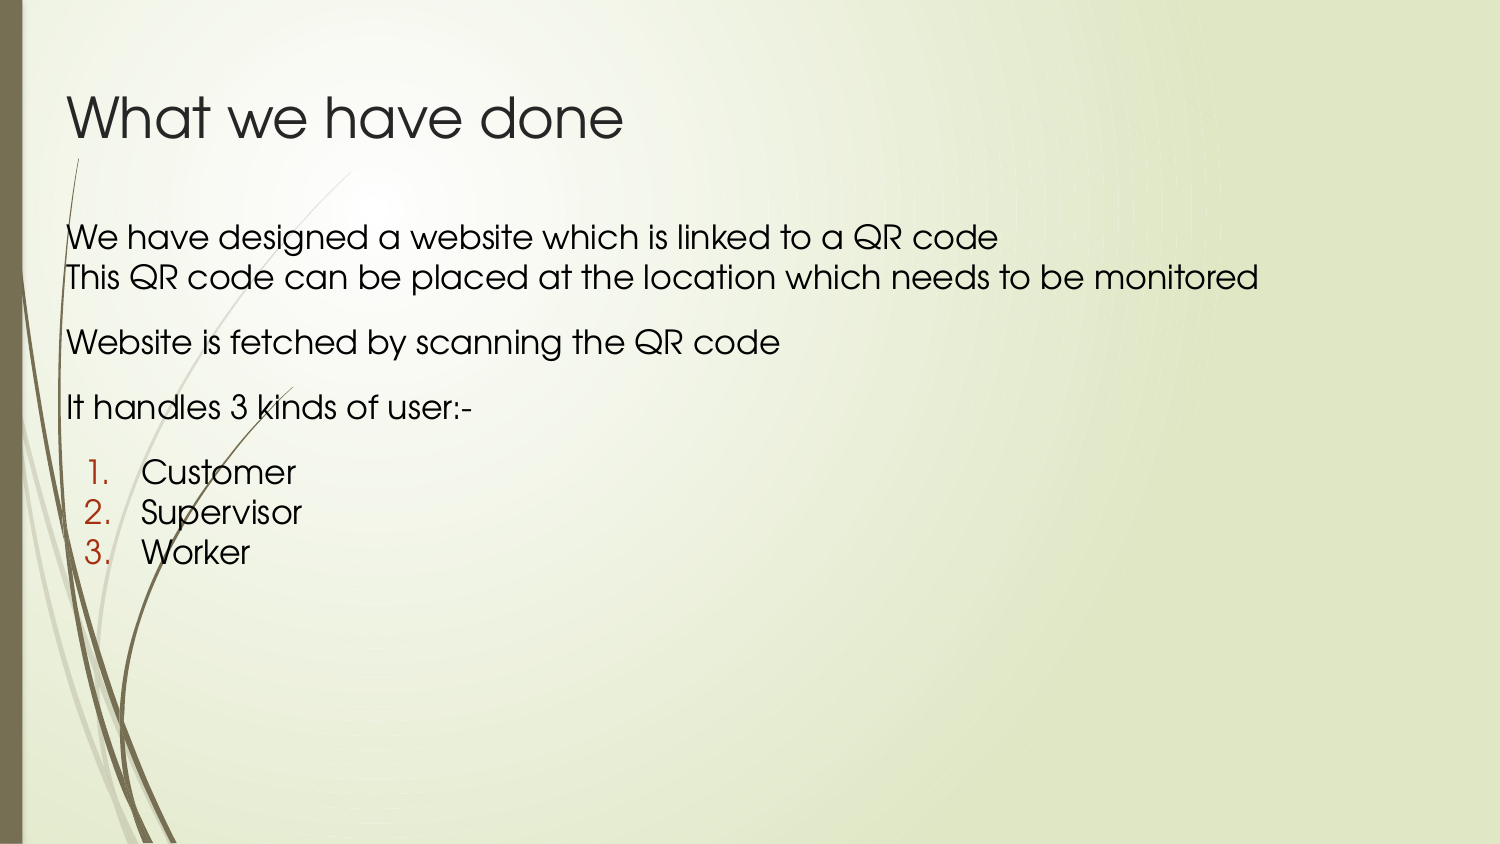

# What we have done
We have designed a website which is linked to a QR code
This QR code can be placed at the location which needs to be monitored
Website is fetched by scanning the QR code
It handles 3 kinds of user:-
Customer
Supervisor
Worker